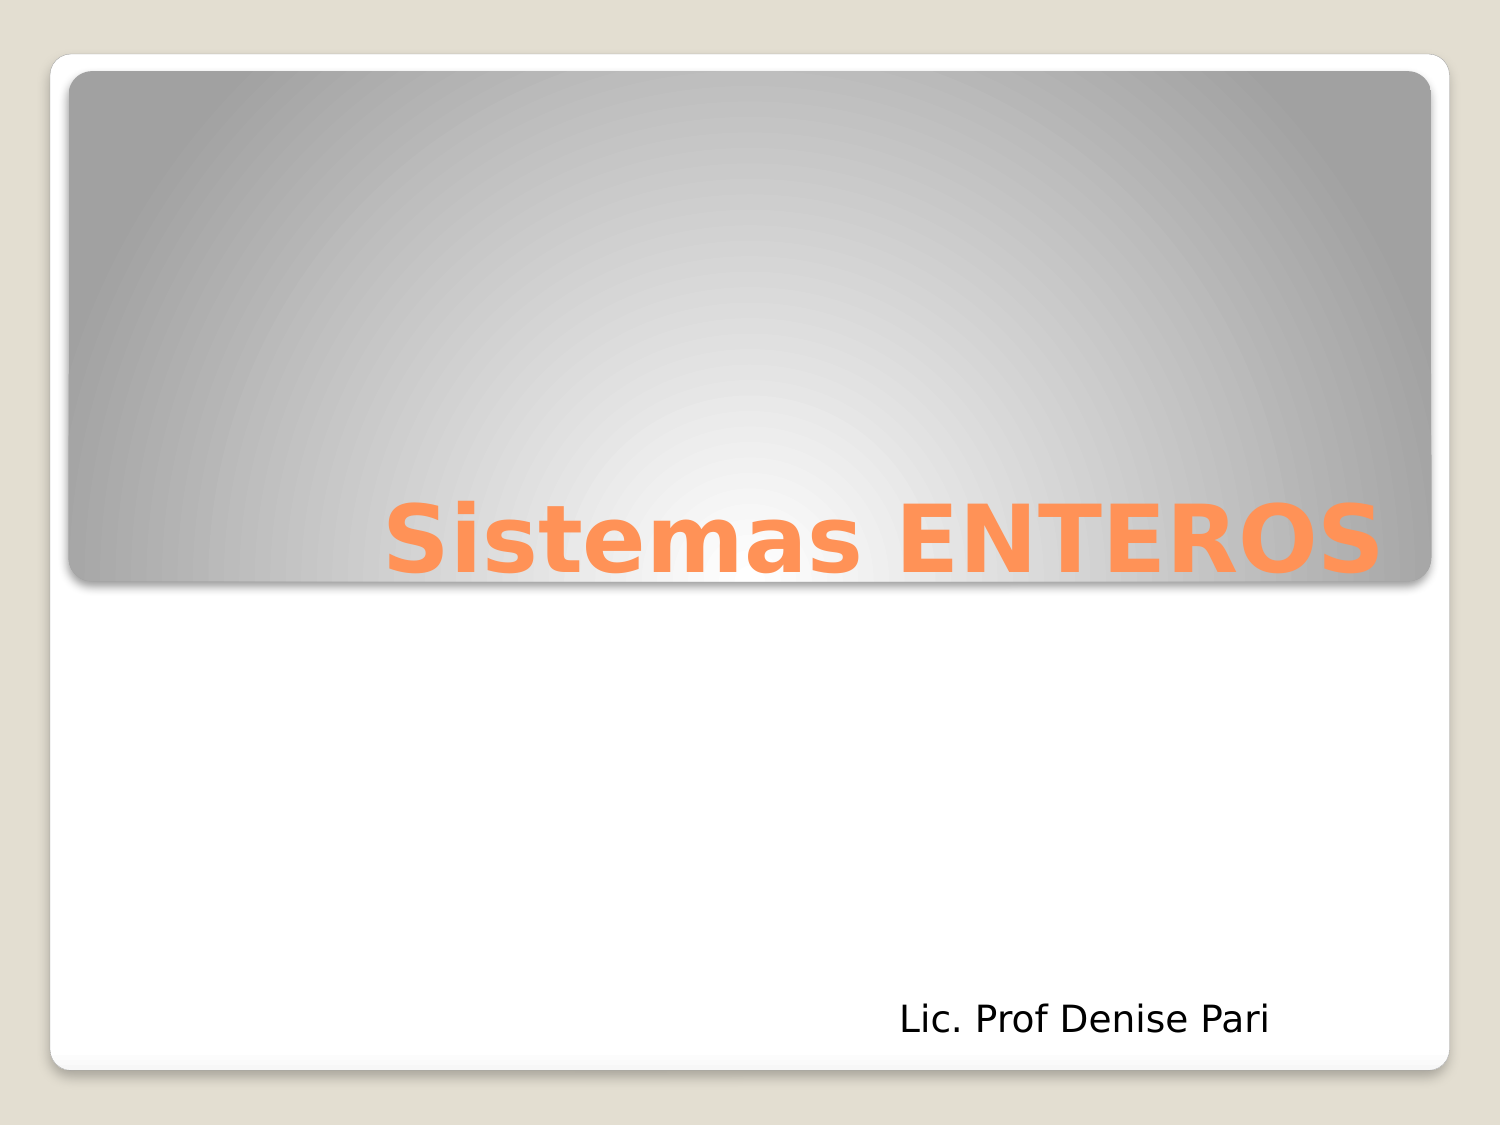

# Sistemas ENTEROS
Lic. Prof Denise Pari